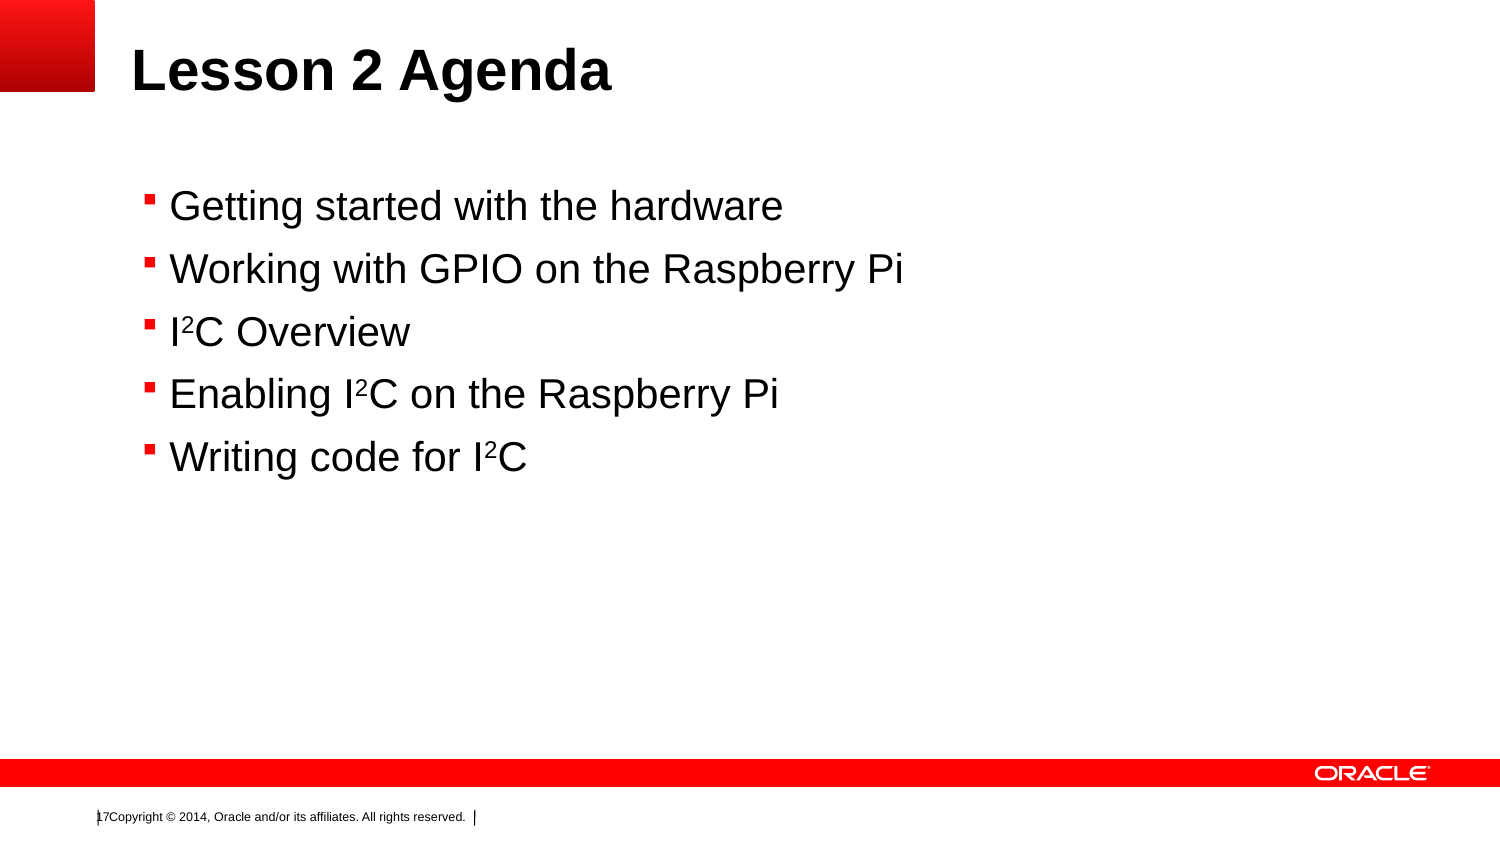

# Lesson 2 Agenda
Getting started with the hardware
Working with GPIO on the Raspberry Pi
I2C Overview
Enabling I2C on the Raspberry Pi
Writing code for I2C